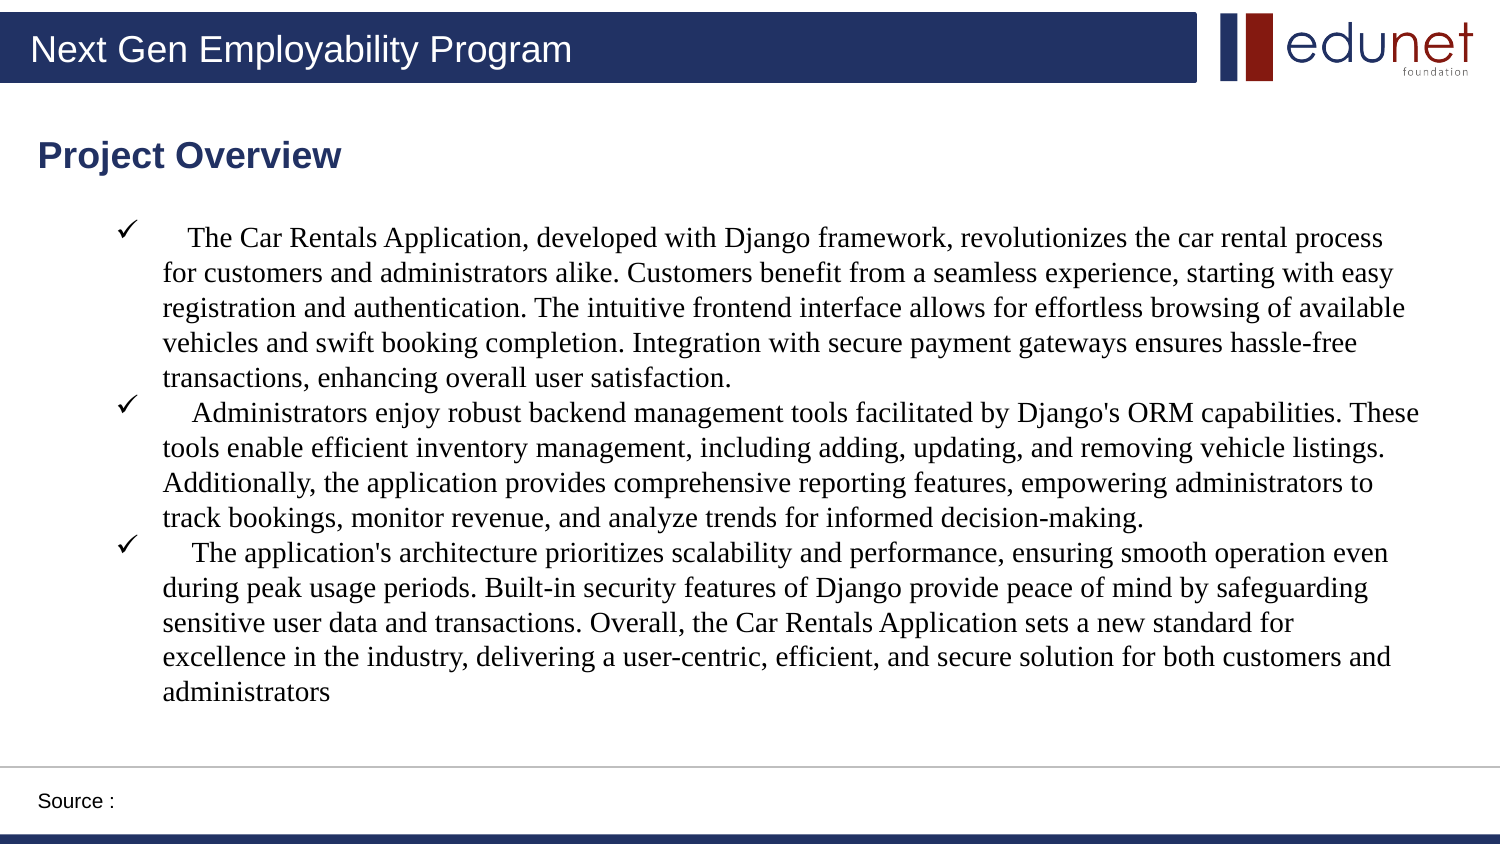

Project Overview
   The Car Rentals Application, developed with Django framework, revolutionizes the car rental process for customers and administrators alike. Customers benefit from a seamless experience, starting with easy registration and authentication. The intuitive frontend interface allows for effortless browsing of available vehicles and swift booking completion. Integration with secure payment gateways ensures hassle-free transactions, enhancing overall user satisfaction.
    Administrators enjoy robust backend management tools facilitated by Django's ORM capabilities. These tools enable efficient inventory management, including adding, updating, and removing vehicle listings. Additionally, the application provides comprehensive reporting features, empowering administrators to track bookings, monitor revenue, and analyze trends for informed decision-making.
    The application's architecture prioritizes scalability and performance, ensuring smooth operation even during peak usage periods. Built-in security features of Django provide peace of mind by safeguarding sensitive user data and transactions. Overall, the Car Rentals Application sets a new standard for excellence in the industry, delivering a user-centric, efficient, and secure solution for both customers and administrators
Source :